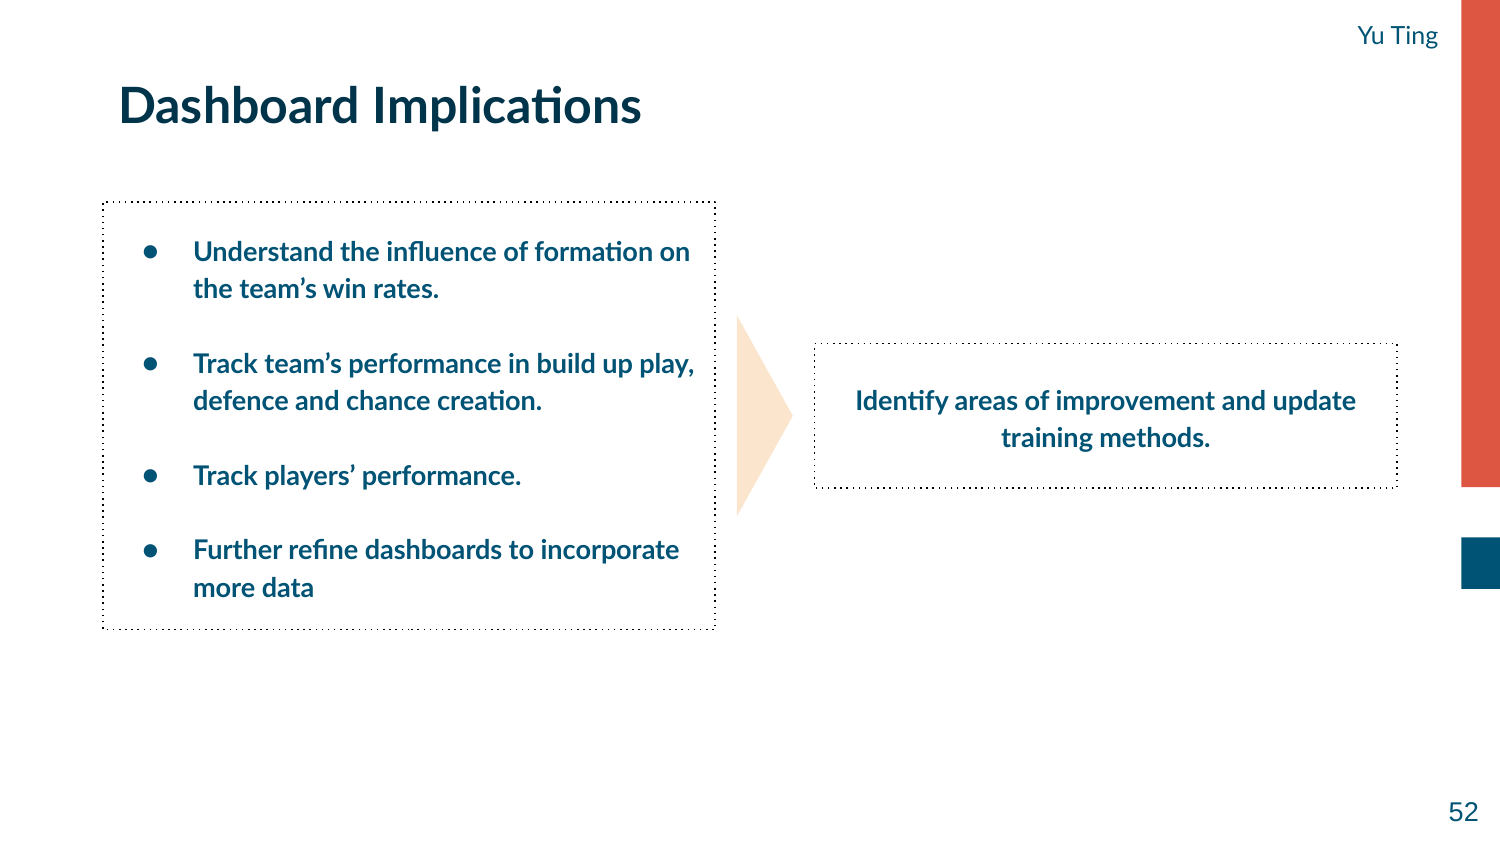

Yu Ting
# Dashboard Implications
Understand the influence of formation on the team’s win rates.

Track team’s performance in build up play, defence and chance creation.

Track players’ performance.

Further refine dashboards to incorporate more data
Identify areas of improvement and update training methods.

52